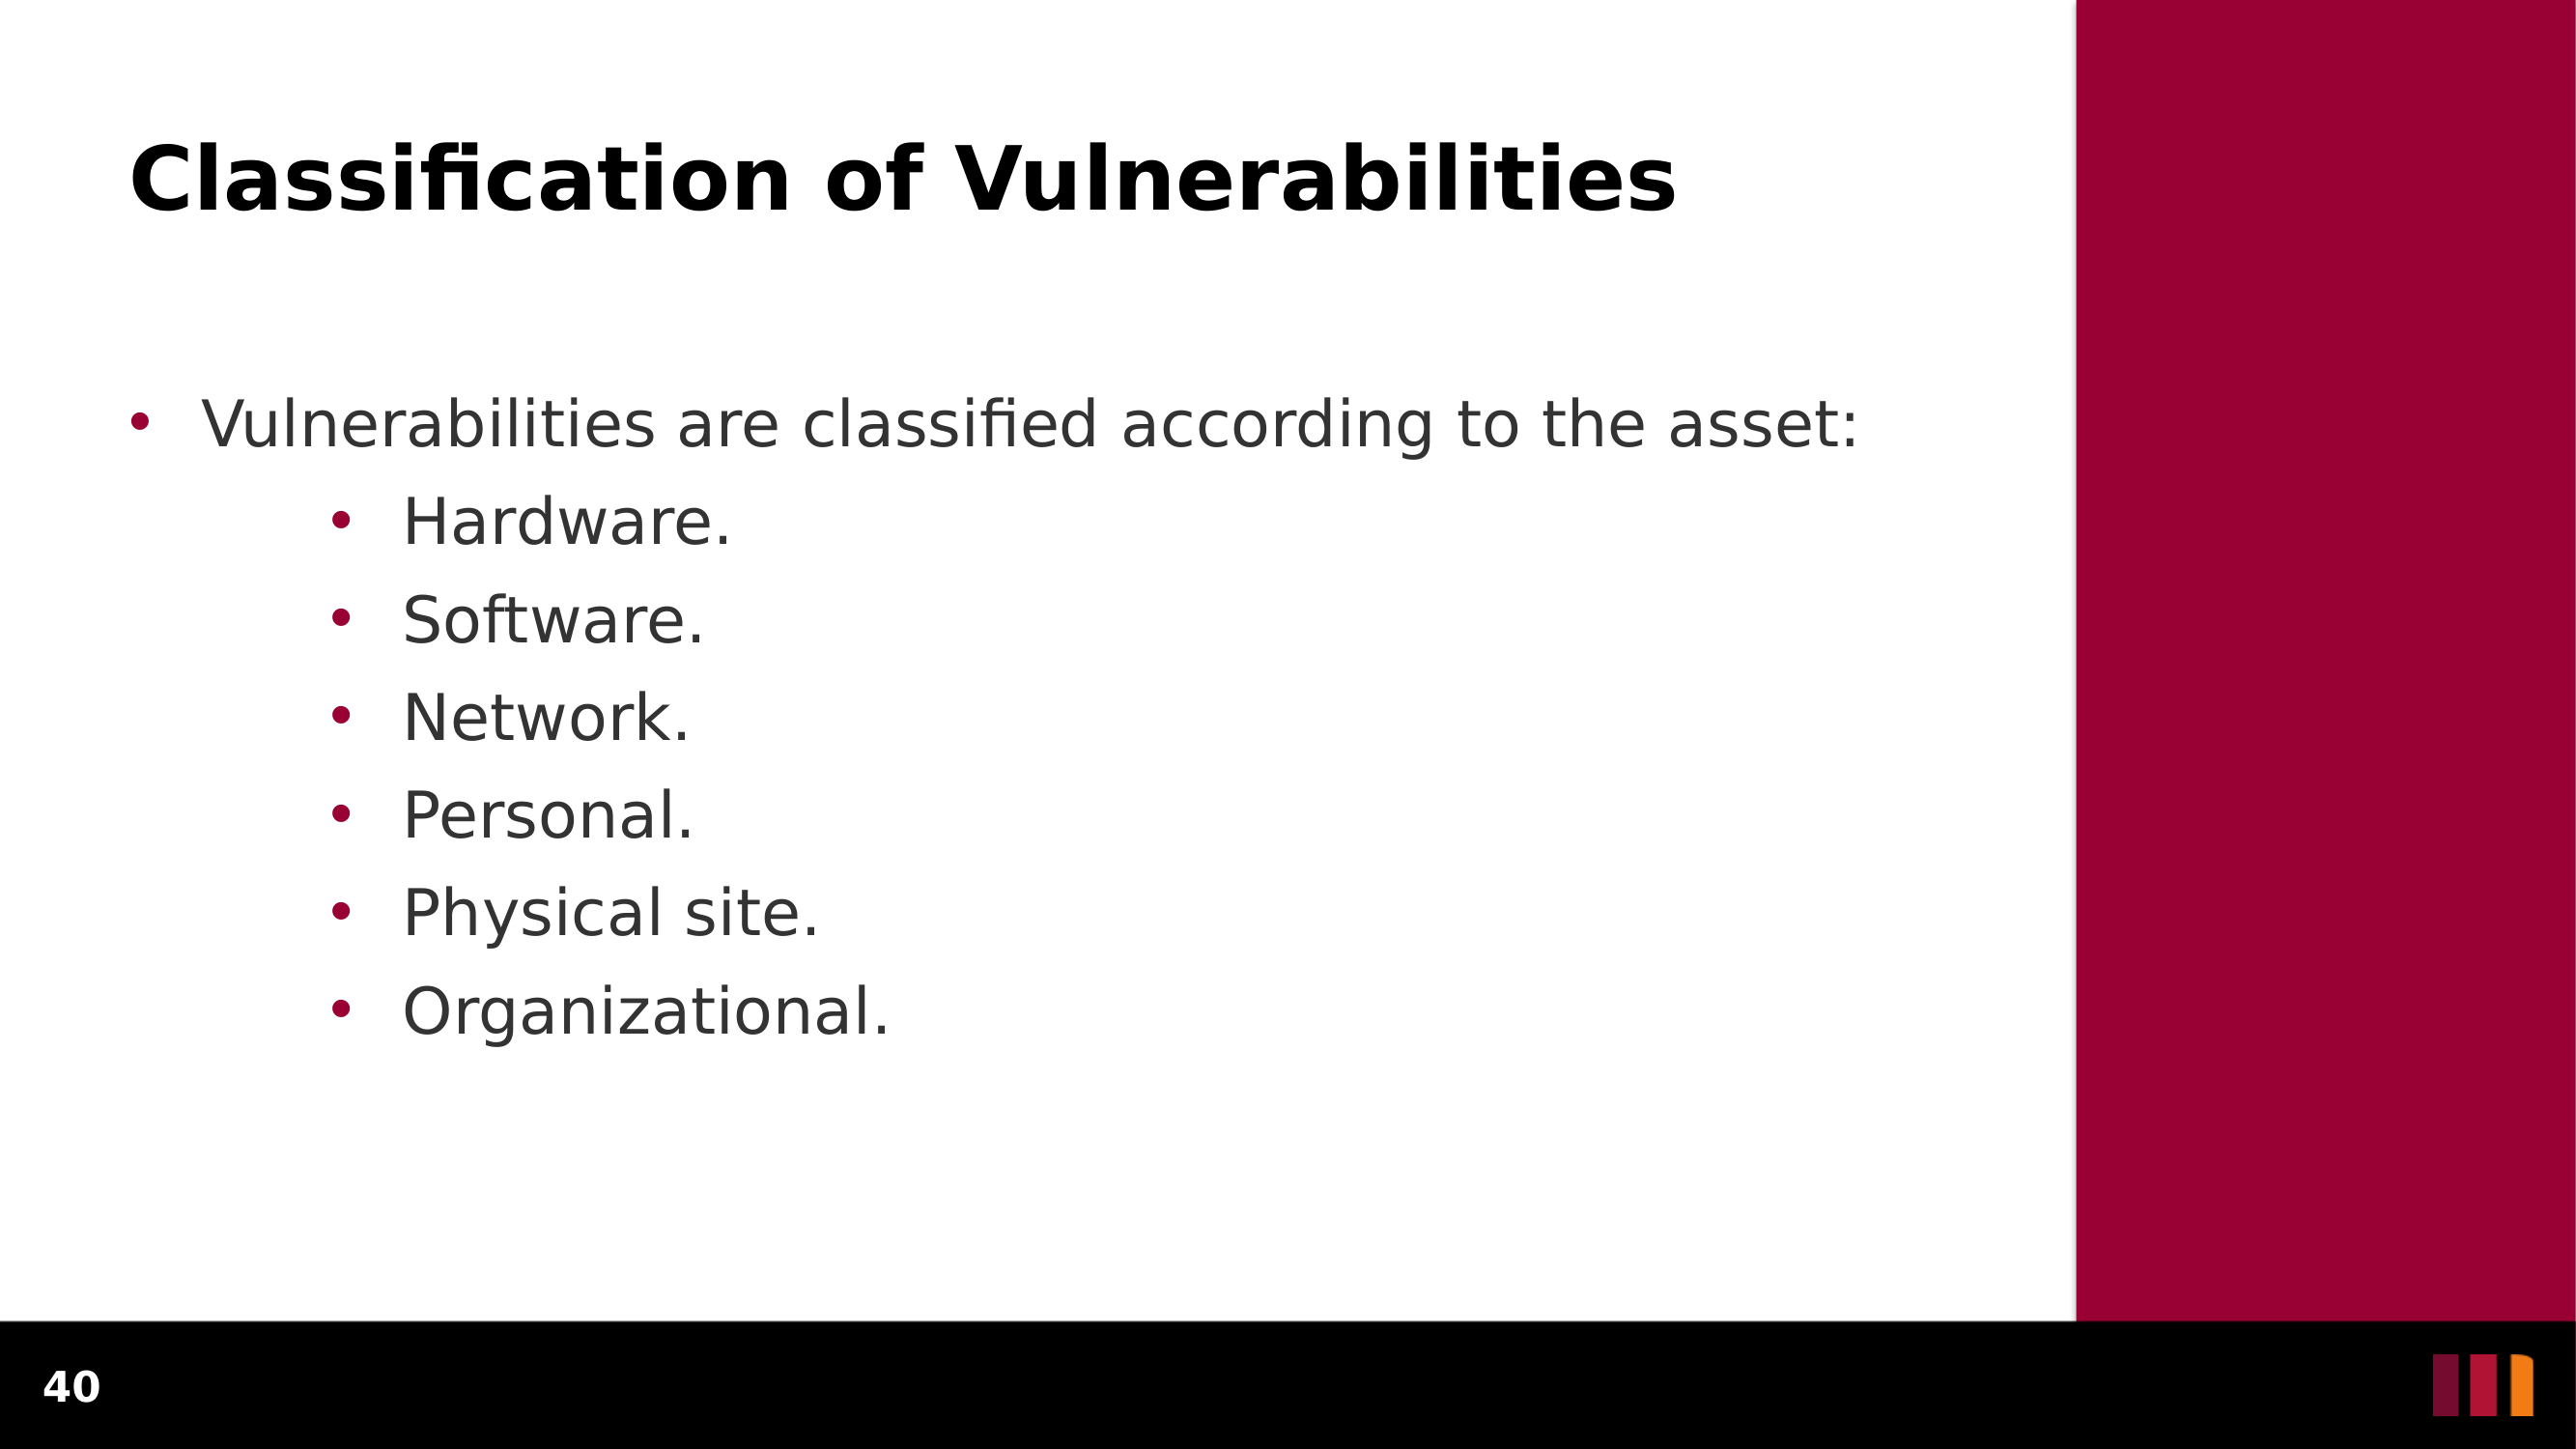

# Classification of Vulnerabilities
Vulnerabilities are classified according to the asset:
Hardware.
Software.
Network.
Personal.
Physical site.
Organizational.

40